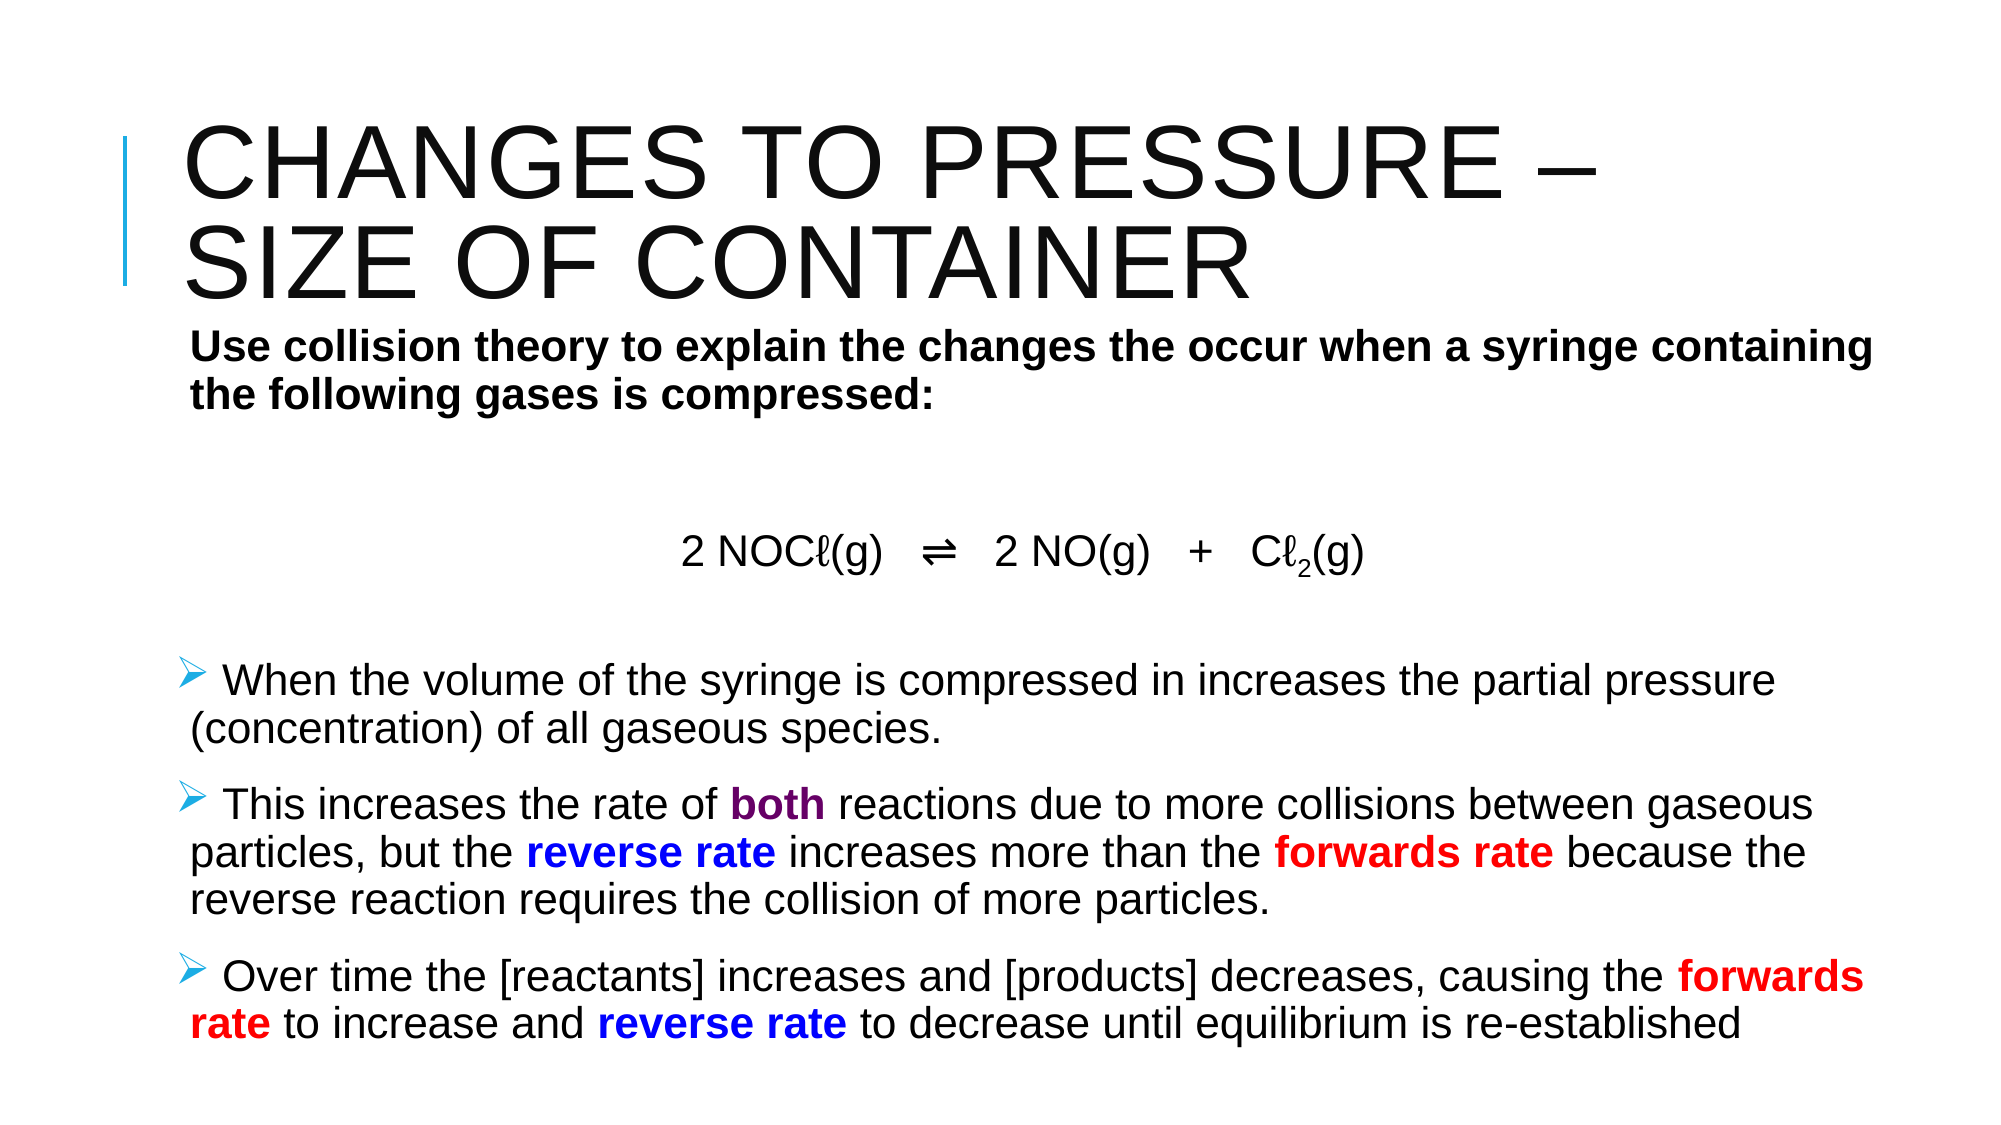

# Changes to PRESSURE – SIZE OF CONTAINER
Use collision theory to explain the changes the occur when a syringe containing the following gases is compressed:

2 NOCℓ(g)   ⇌   2 NO(g)   +   Cℓ2(g)

 When the volume of the syringe is compressed in increases the partial pressure (concentration) of all gaseous species.
 This increases the rate of both reactions due to more collisions between gaseous particles, but the reverse rate increases more than the forwards rate because the reverse reaction requires the collision of more particles.
 Over time the [reactants] increases and [products] decreases, causing the forwards rate to increase and reverse rate to decrease until equilibrium is re-established